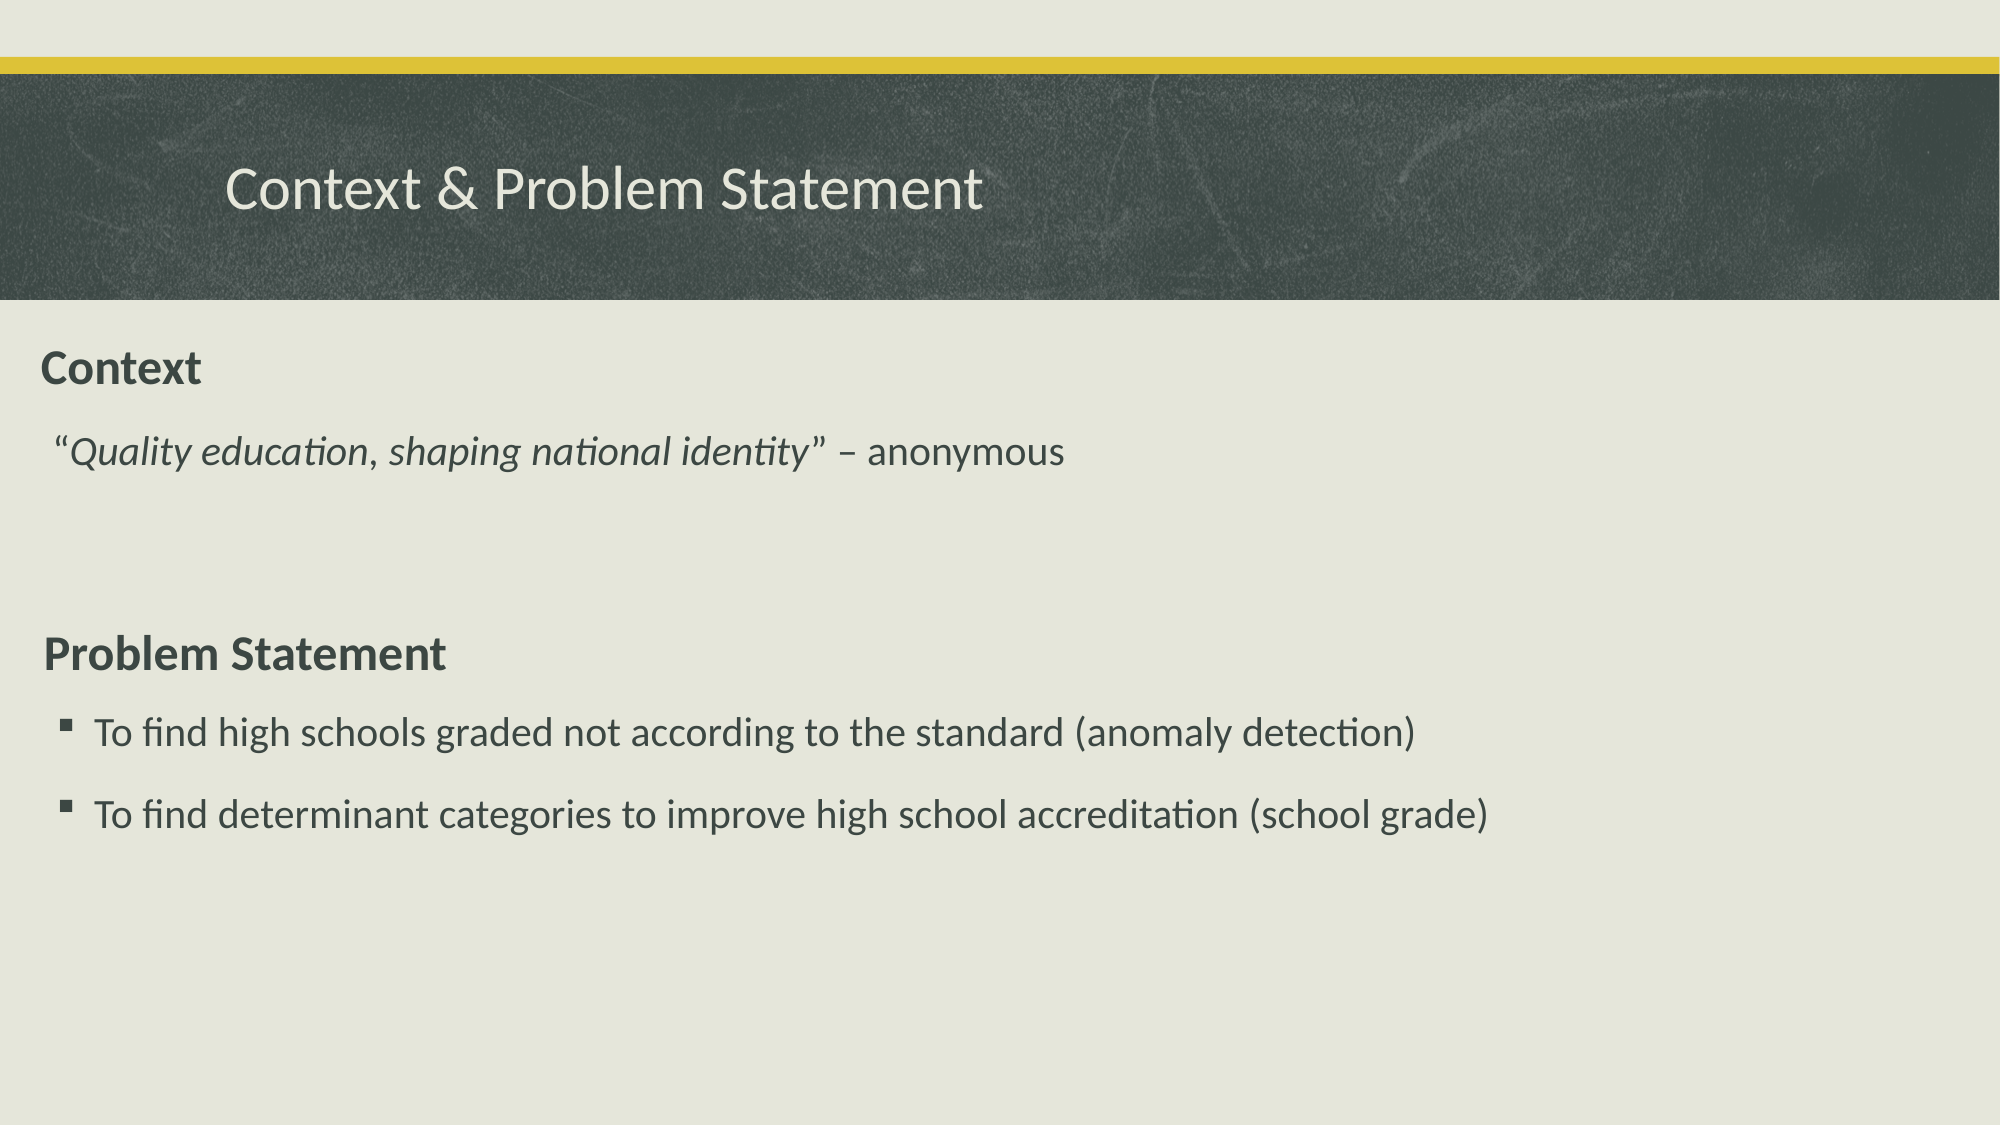

# Context & Problem Statement
Context
“Quality education, shaping national identity” – anonymous
Problem Statement
To find high schools graded not according to the standard (anomaly detection)
To find determinant categories to improve high school accreditation (school grade)